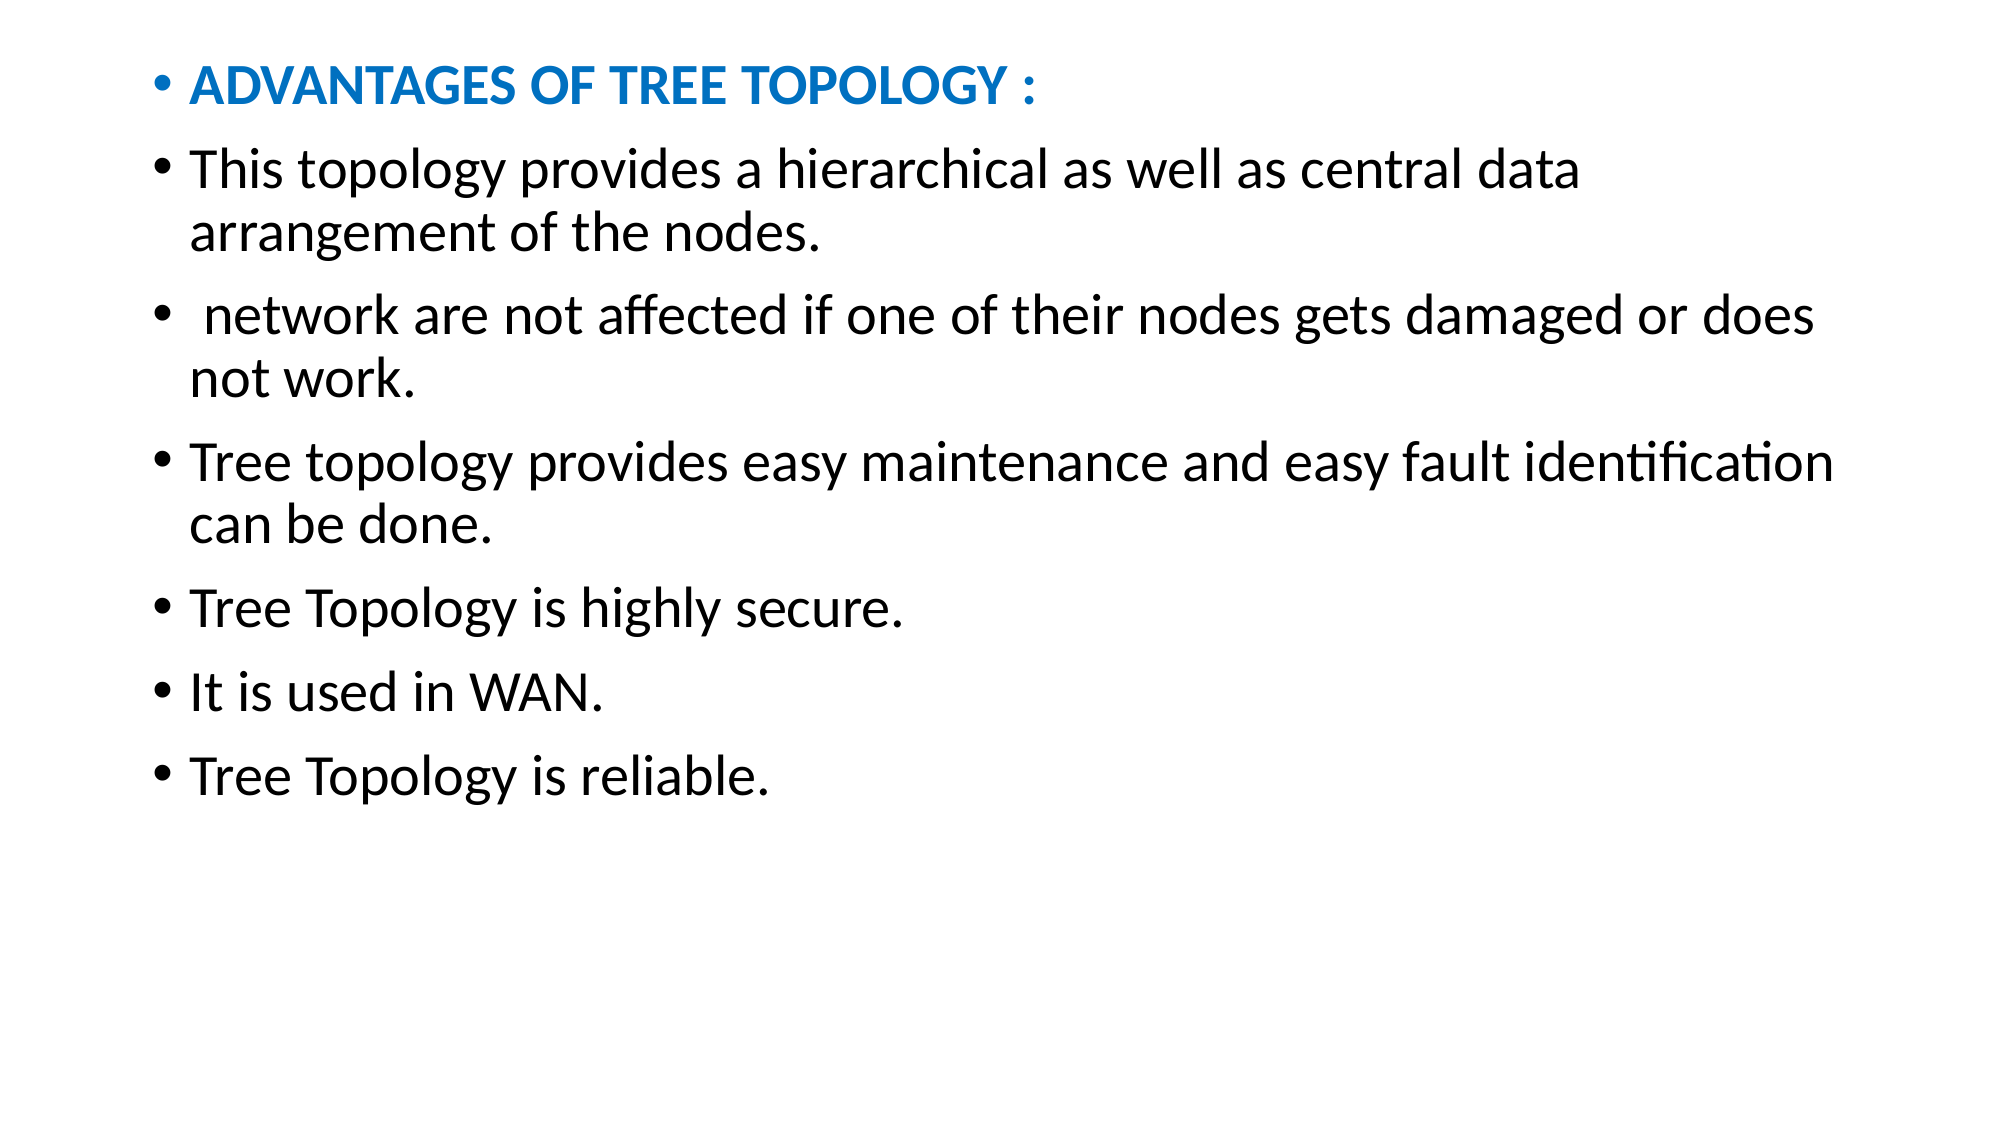

ADVANTAGES OF TREE TOPOLOGY :
This topology provides a hierarchical as well as central data arrangement of the nodes.
 network are not affected if one of their nodes gets damaged or does not work.
Tree topology provides easy maintenance and easy fault identification can be done.
Tree Topology is highly secure.
It is used in WAN.
Tree Topology is reliable.